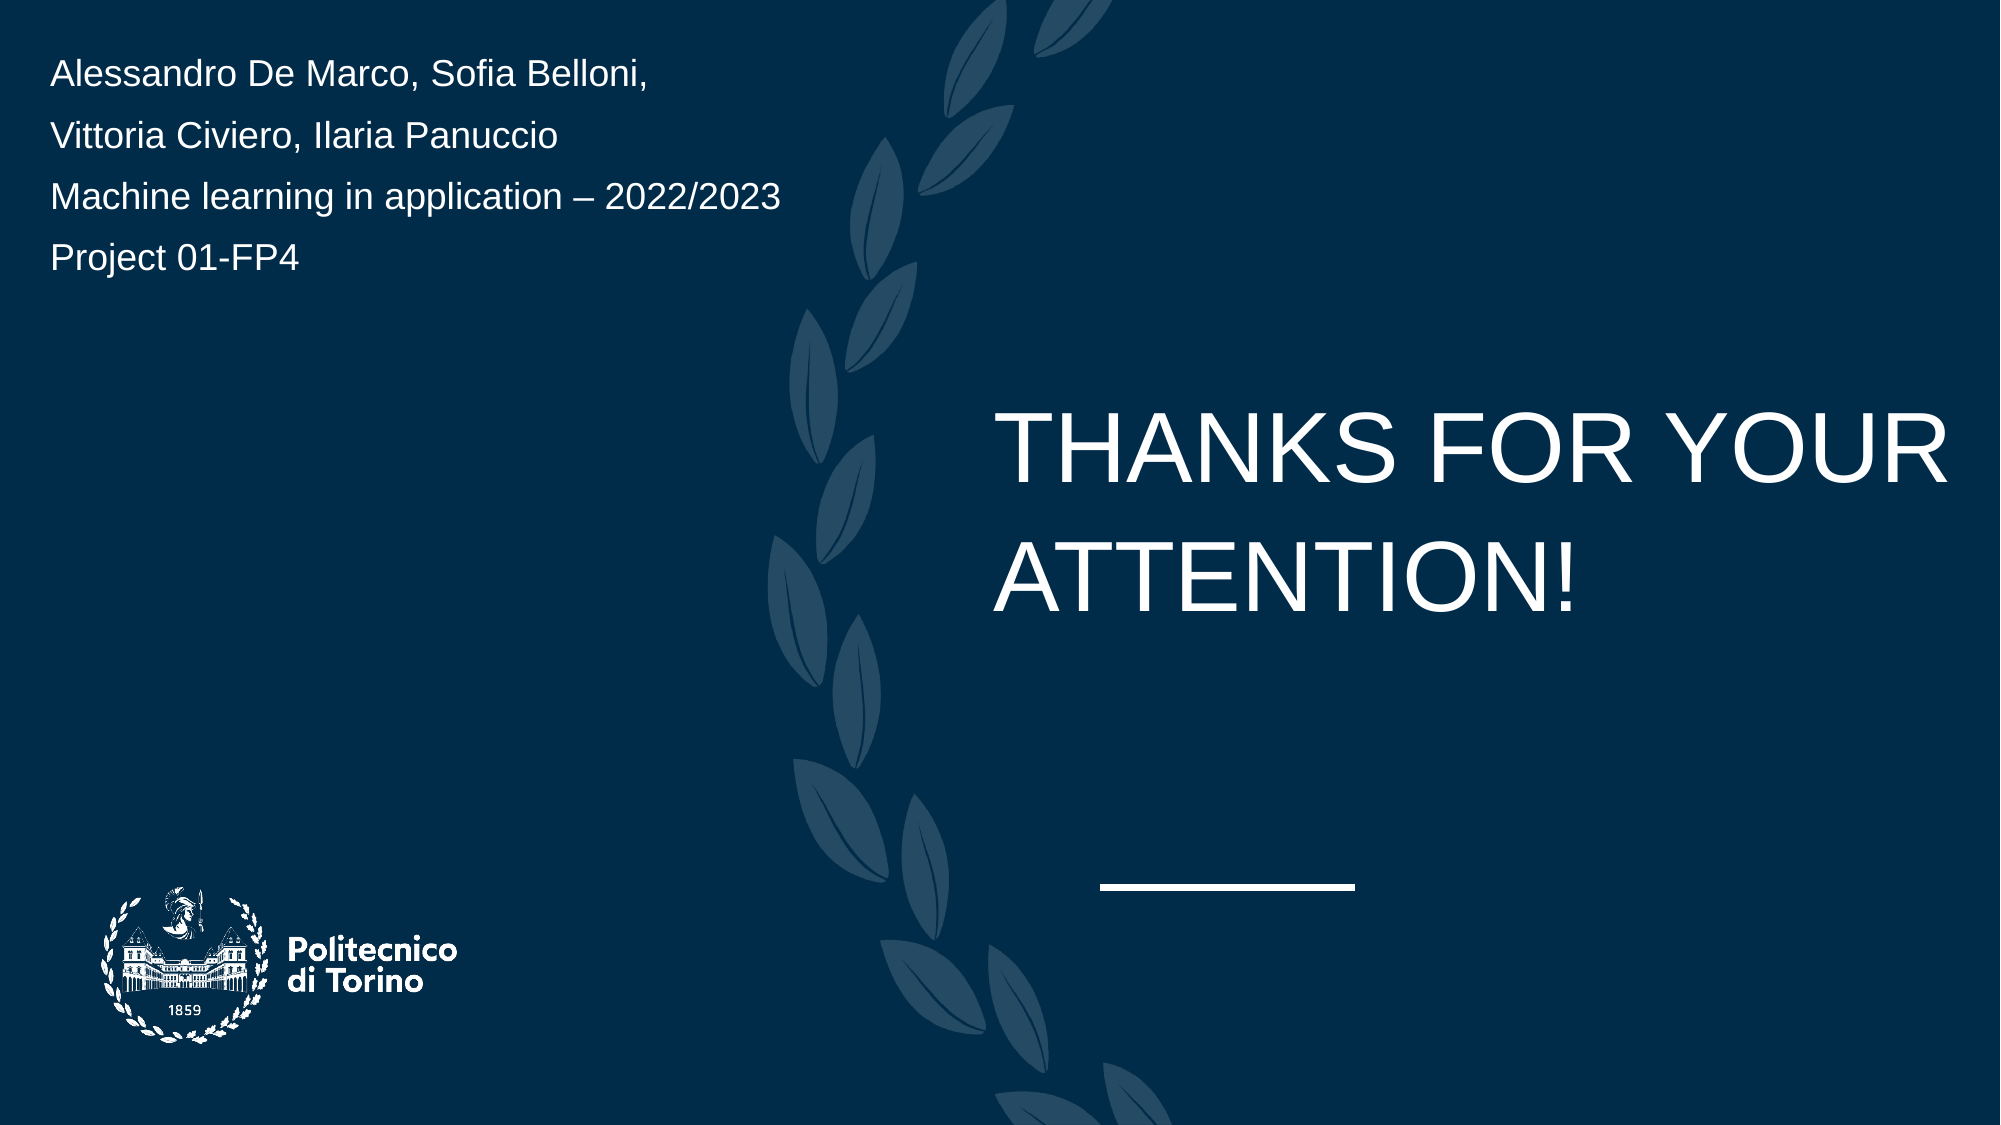

Alessandro De Marco, Sofia Belloni,
Vittoria Civiero, Ilaria Panuccio
Machine learning in application – 2022/2023
Project 01-FP4
THANKS FOR YOUR
ATTENTION!